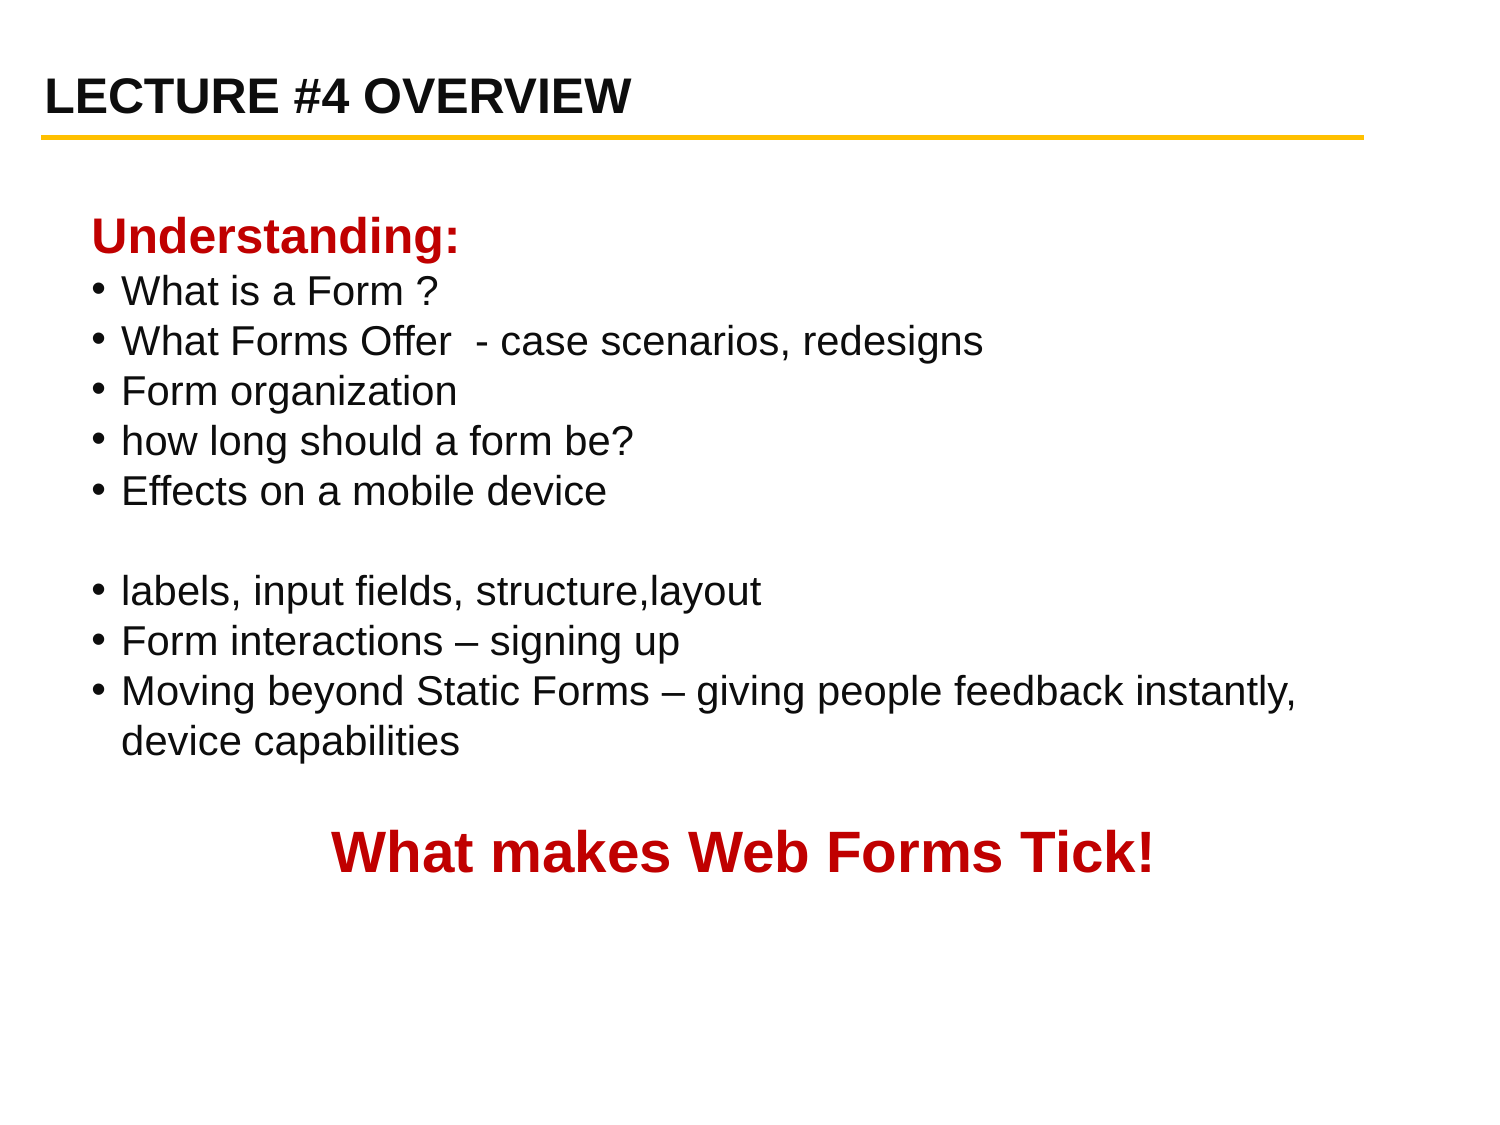

LECTURE #4 OVERVIEW
Understanding:
What is a Form ?
What Forms Offer  - case scenarios, redesigns
Form organization
how long should a form be?
Effects on a mobile device

labels, input fields, structure,layout
Form interactions – signing up
Moving beyond Static Forms – giving people feedback instantly, device capabilities

What makes Web Forms Tick!